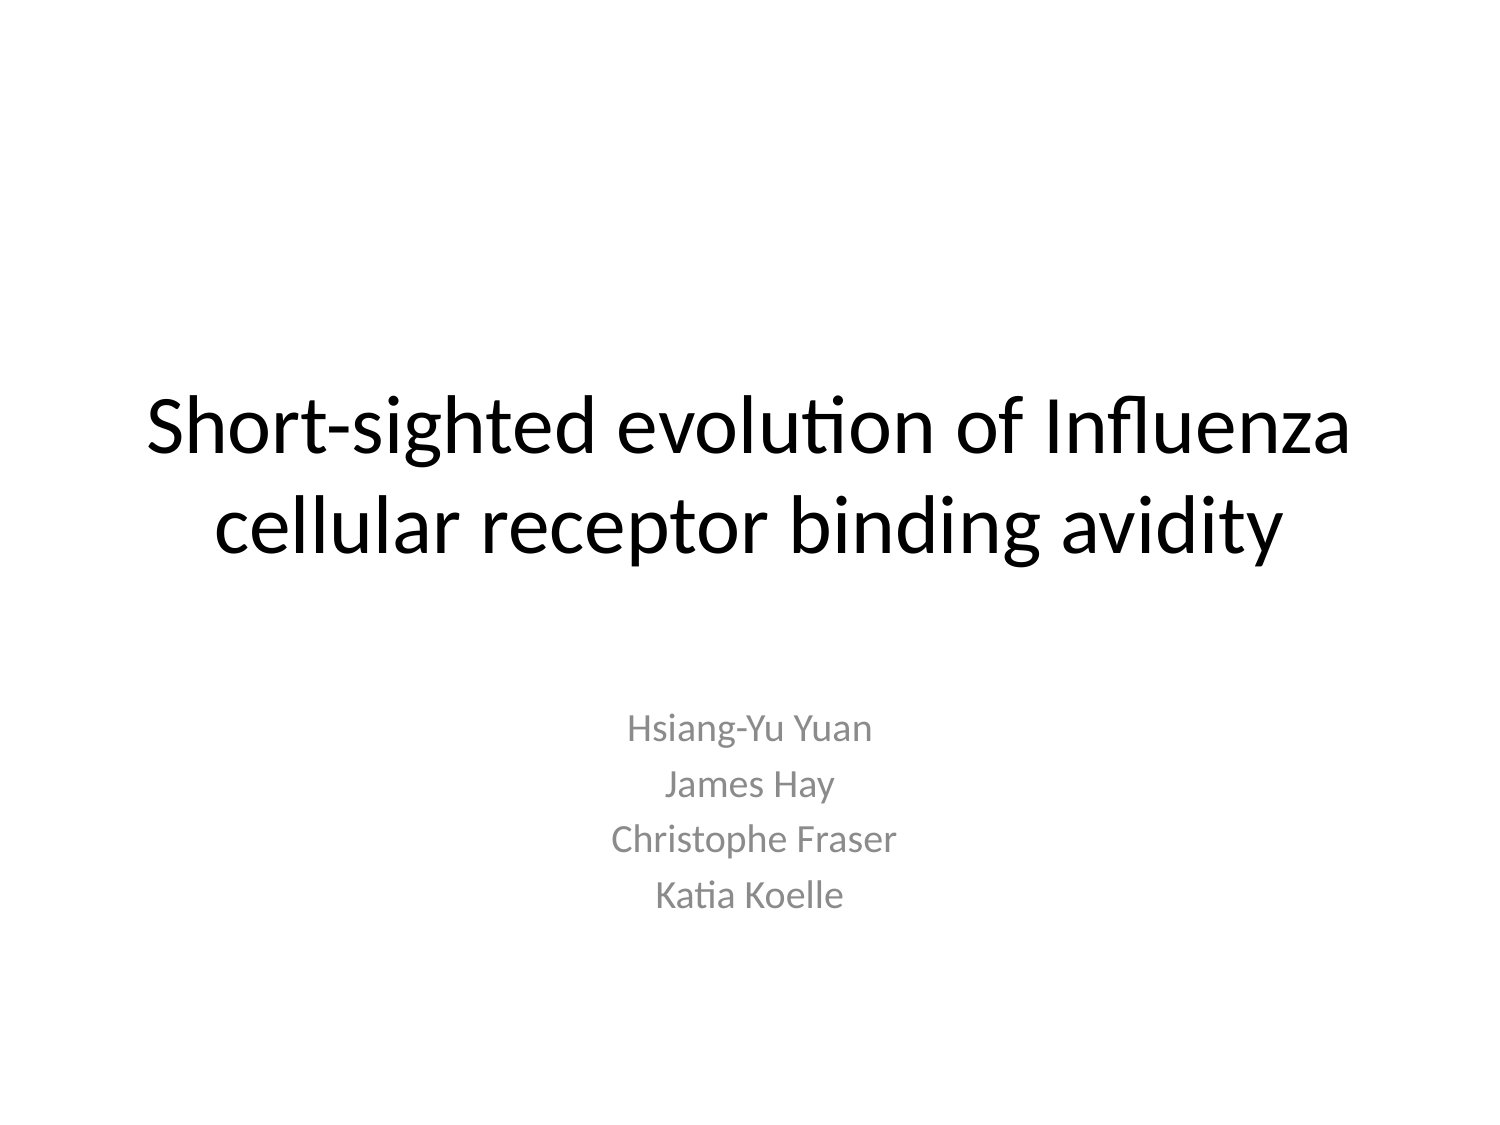

# Short-sighted evolution of Influenza cellular receptor binding avidity

Hsiang-Yu Yuan
James Hay
 Christophe Fraser
Katia Koelle